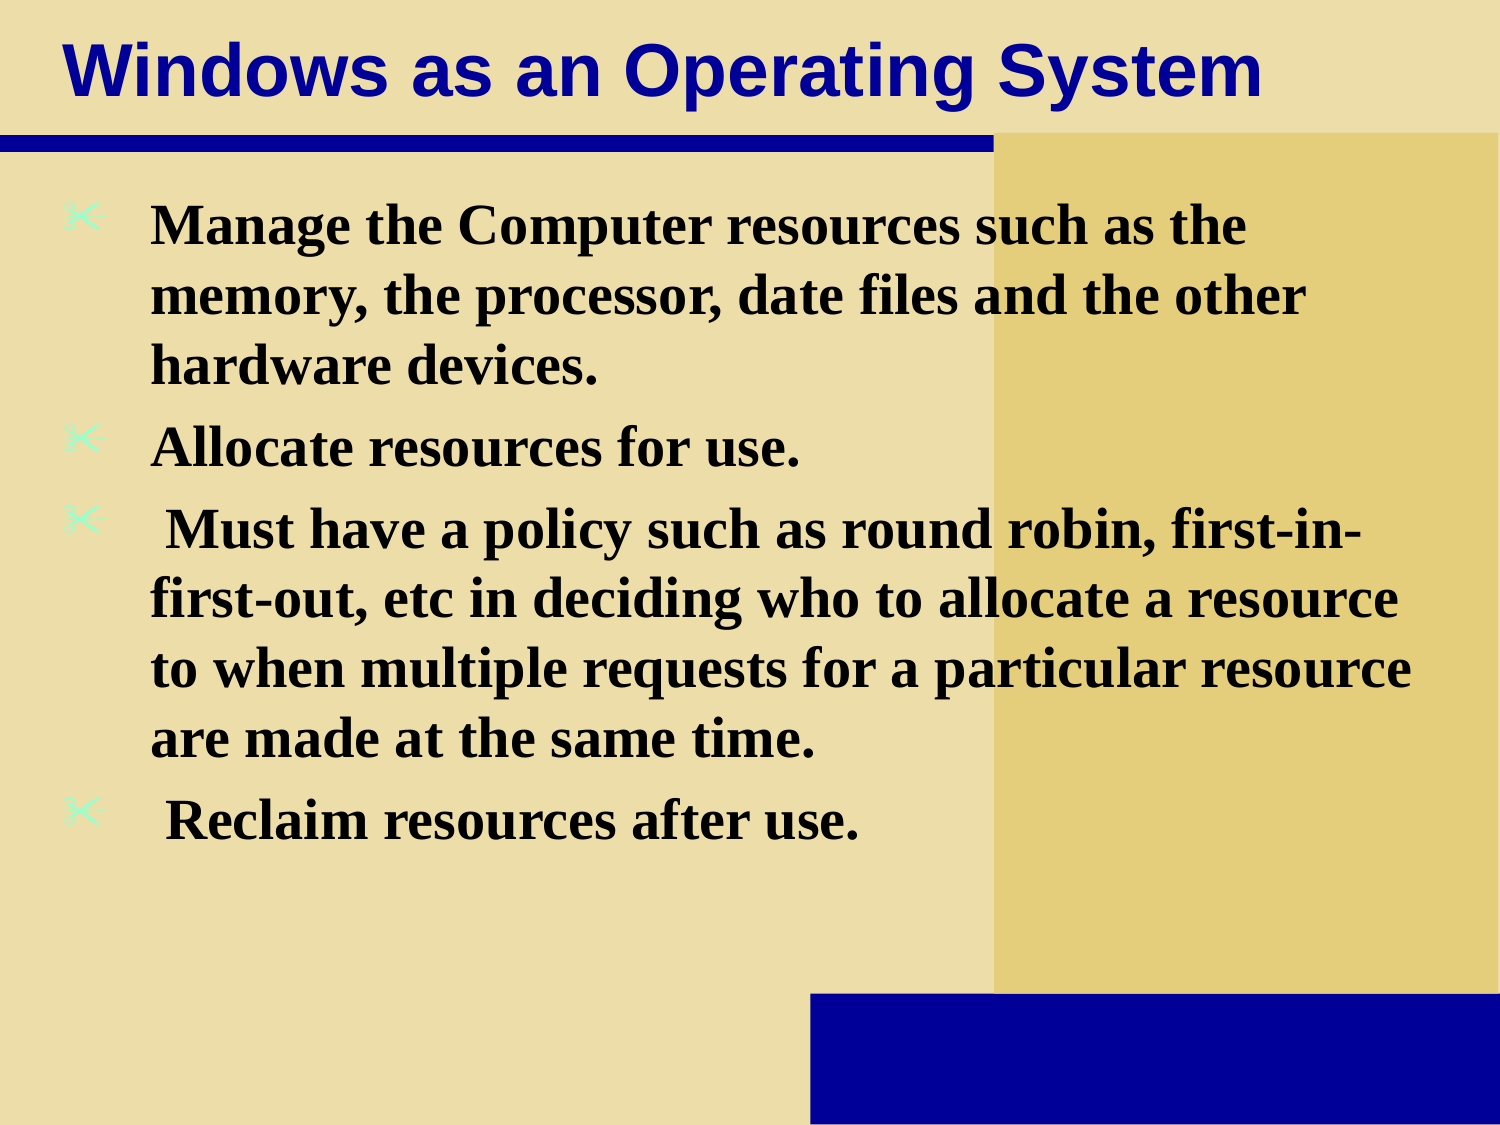

# Windows as an Operating System
Manage the Computer resources such as the memory, the processor, date files and the other hardware devices.
Allocate resources for use.
 Must have a policy such as round robin, first-in-first-out, etc in deciding who to allocate a resource to when multiple requests for a particular resource are made at the same time.
 Reclaim resources after use.